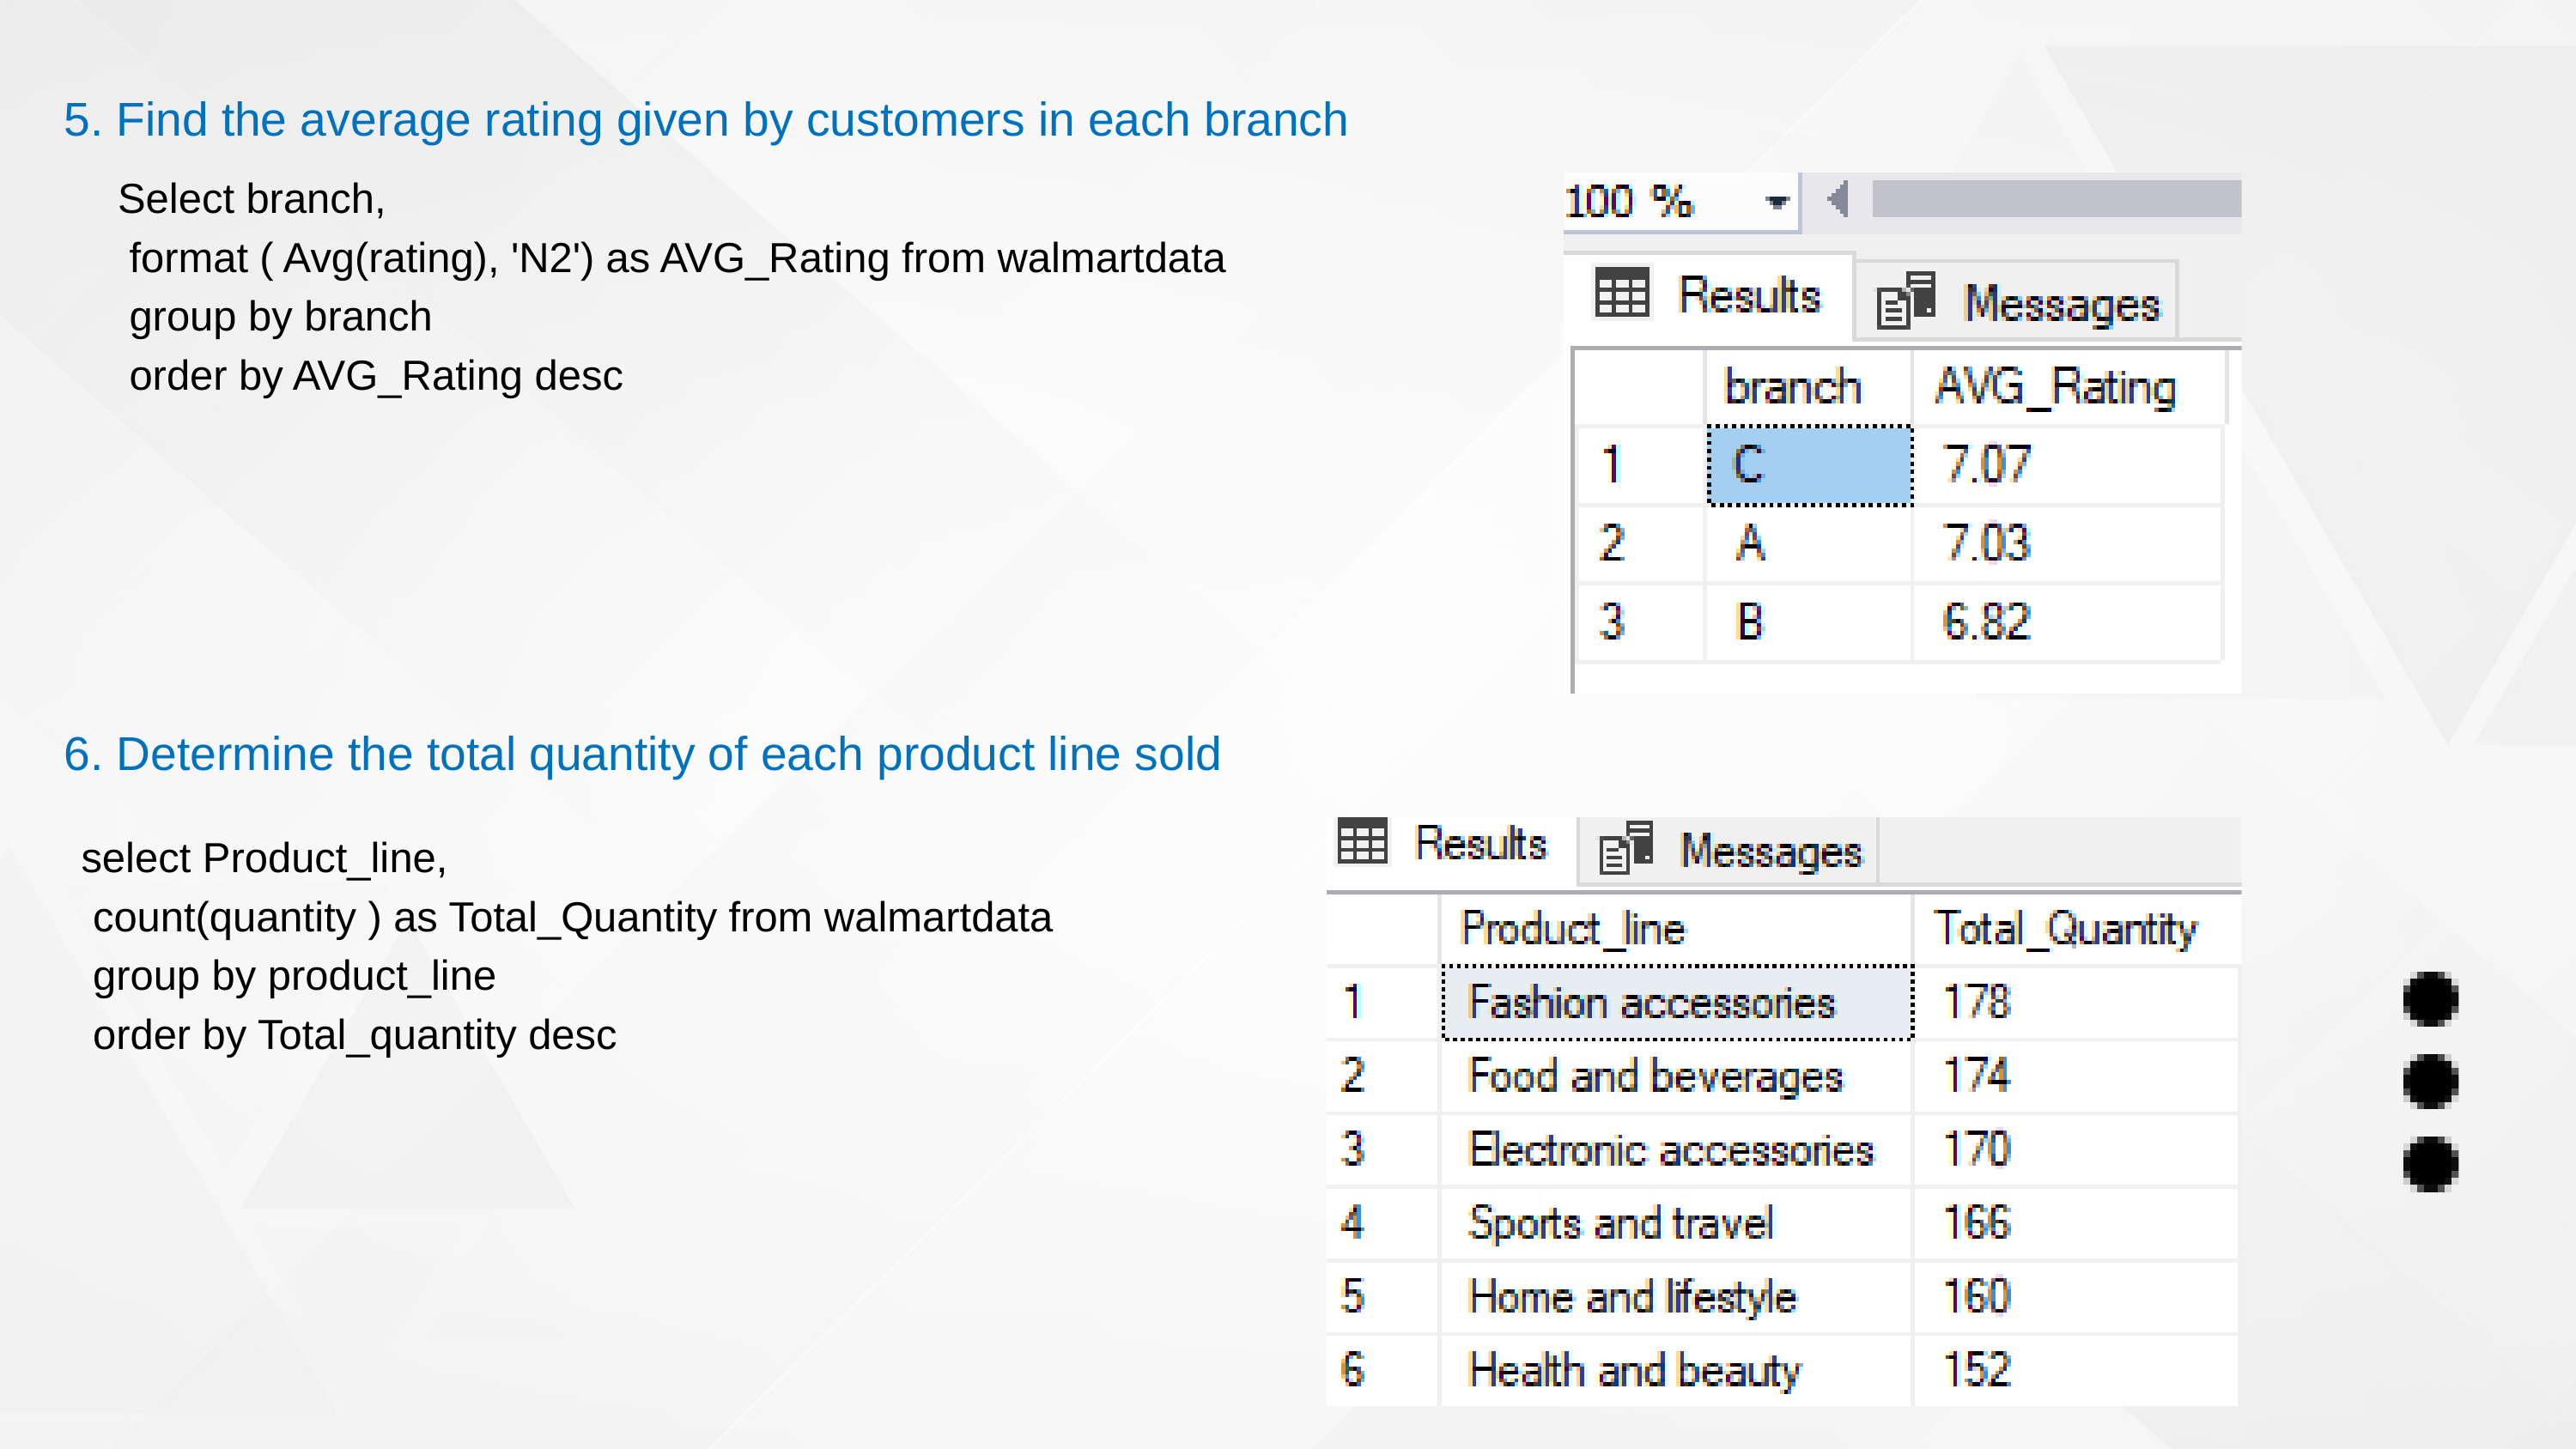

5. Find the average rating given by customers in each branch
Select branch,
 format ( Avg(rating), 'N2') as AVG_Rating from walmartdata
 group by branch
 order by AVG_Rating desc

 6. Determine the total quantity of each product line sold

select Product_line,
 count(quantity ) as Total_Quantity from walmartdata
 group by product_line
 order by Total_quantity desc